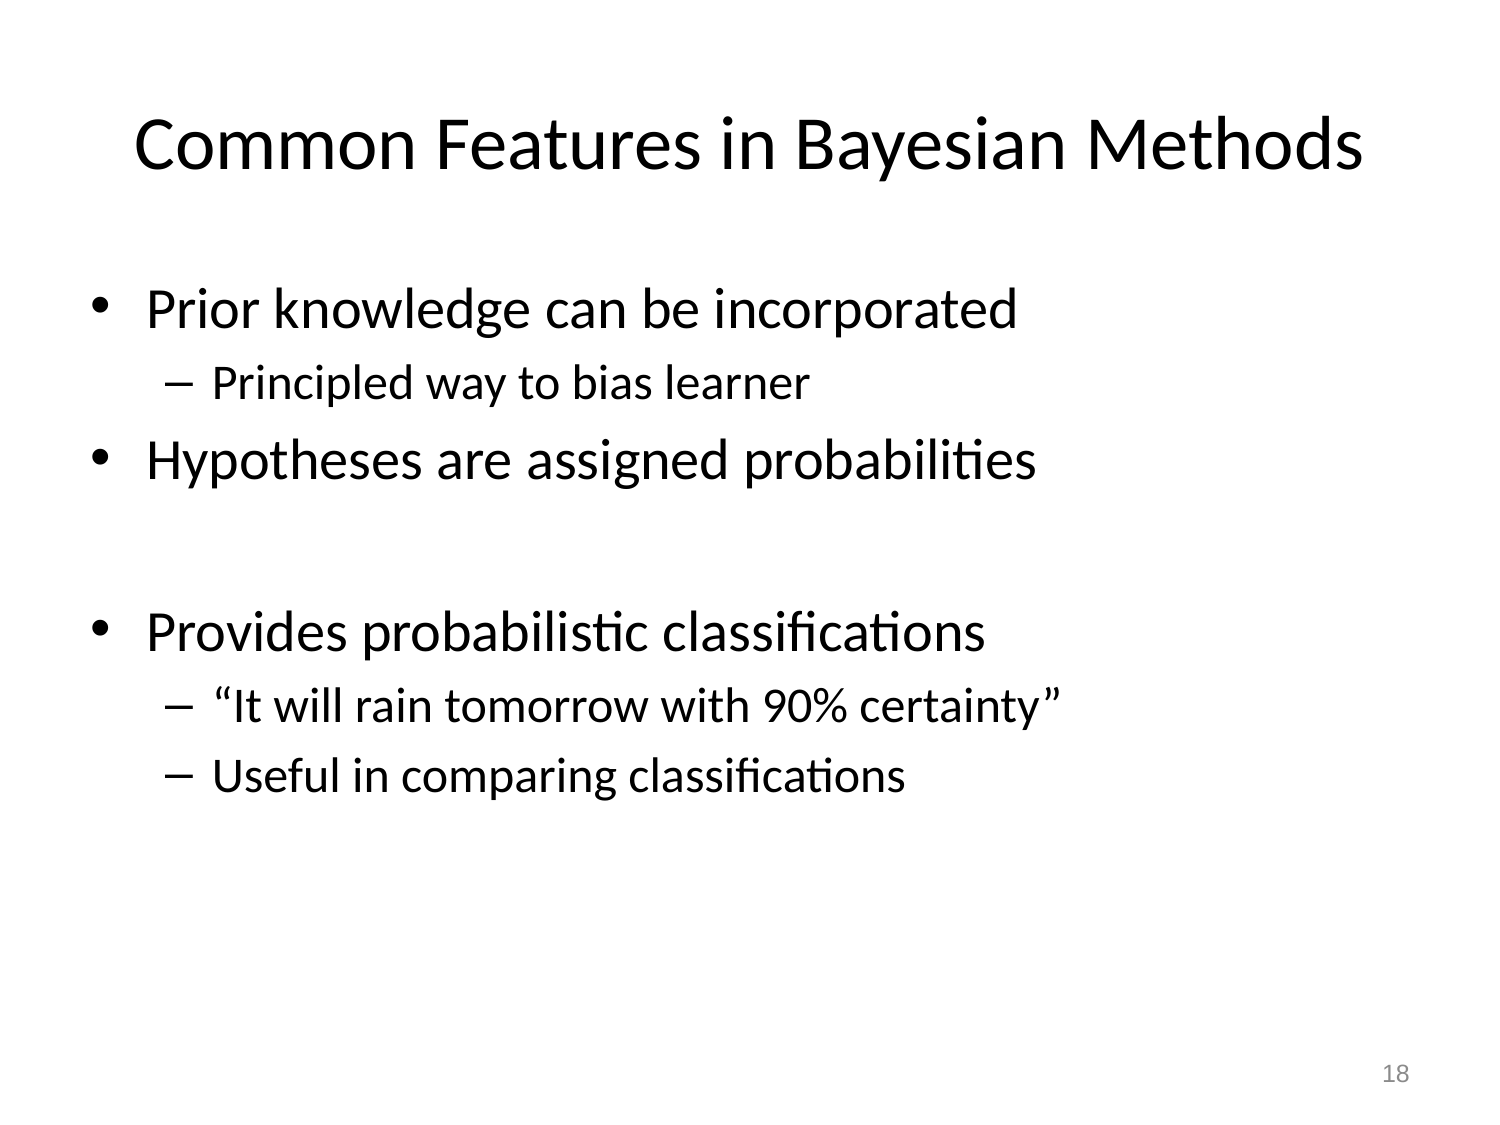

# Common Features in Bayesian Methods
Prior knowledge can be incorporated
Principled way to bias learner
Hypotheses are assigned probabilities

Provides probabilistic classifications
“It will rain tomorrow with 90% certainty”
Useful in comparing classifications
18